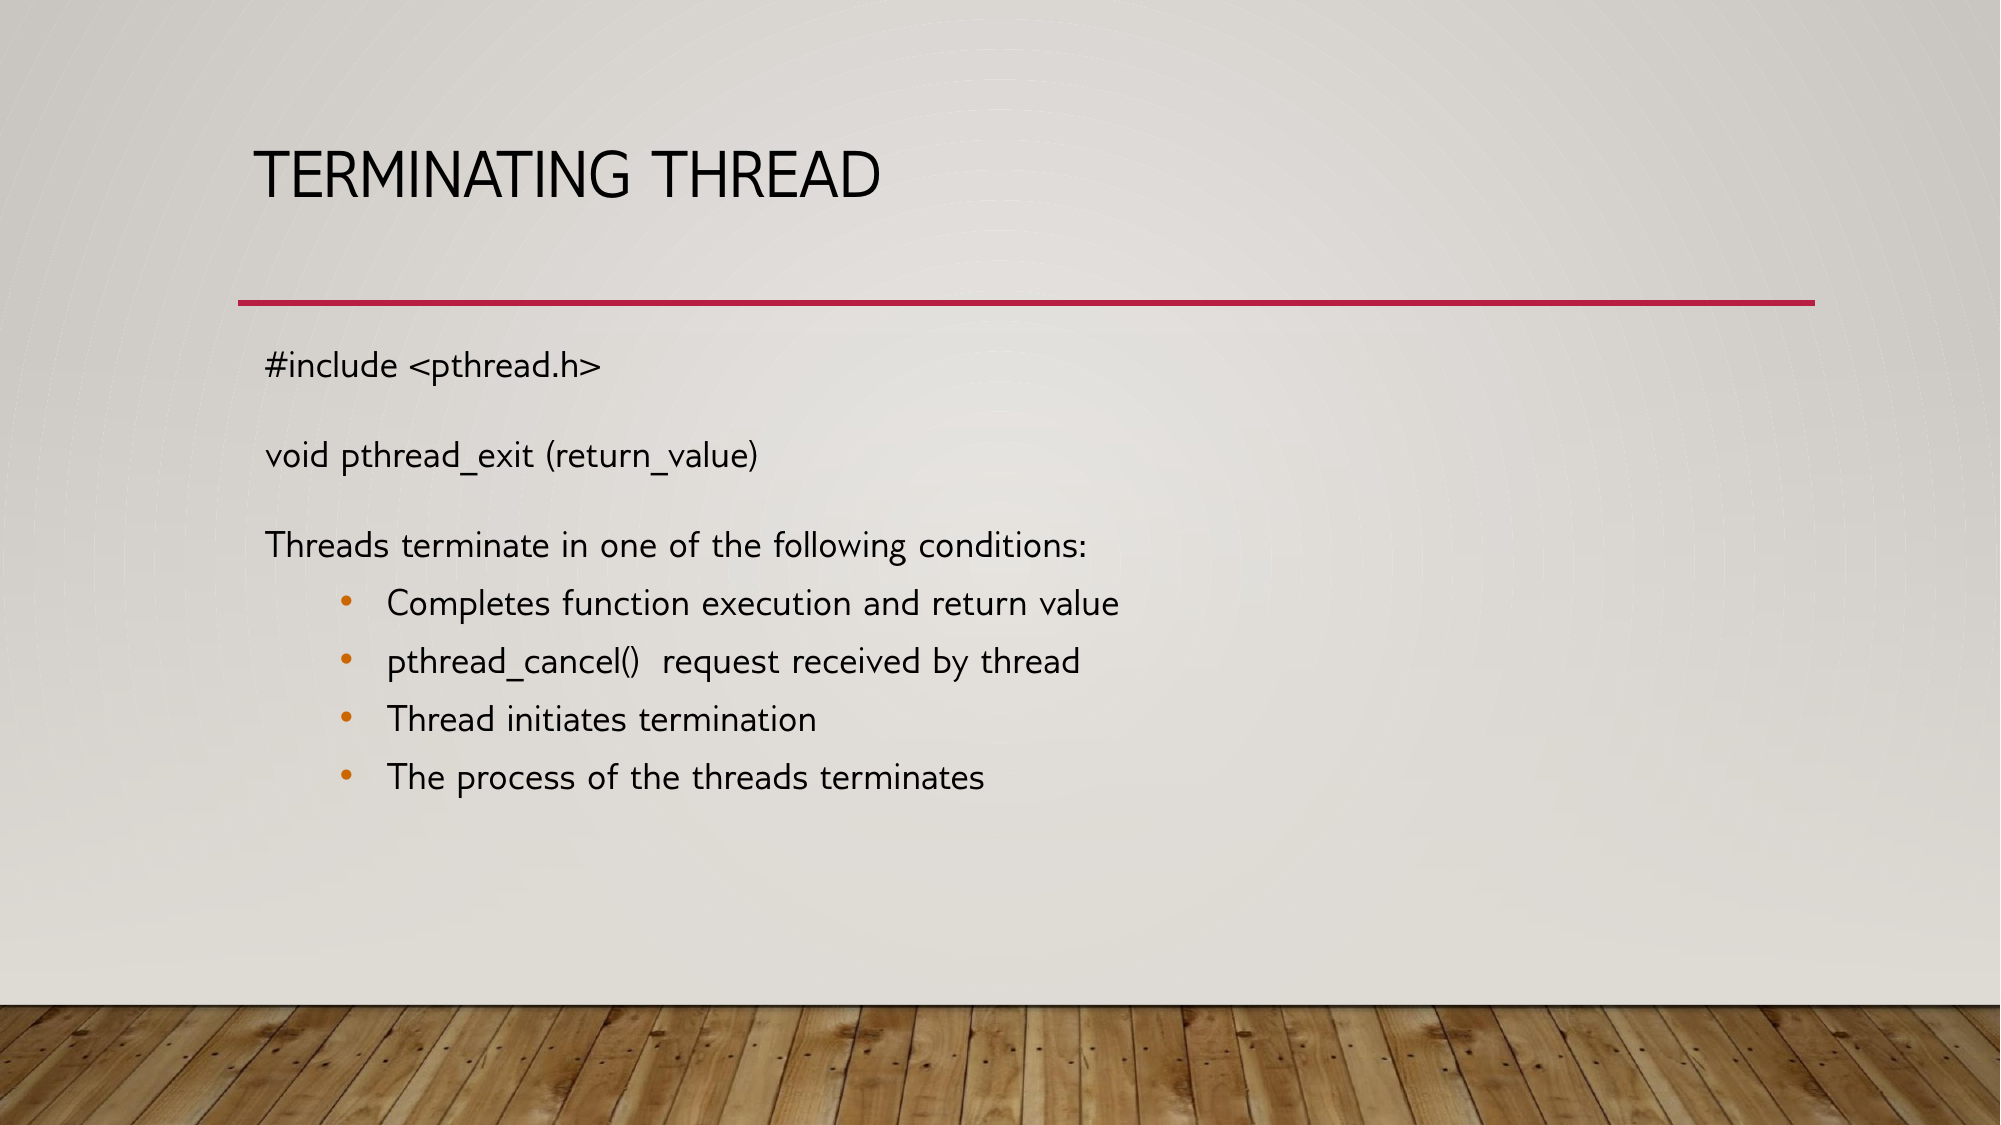

# TERMINATING THREAD

#include <pthread.h>

void pthread_exit (return_value)

Threads terminate in one of the following conditions:
Completes function execution and return value
pthread_cancel()  request received by thread
Thread initiates termination
The process of the threads terminates